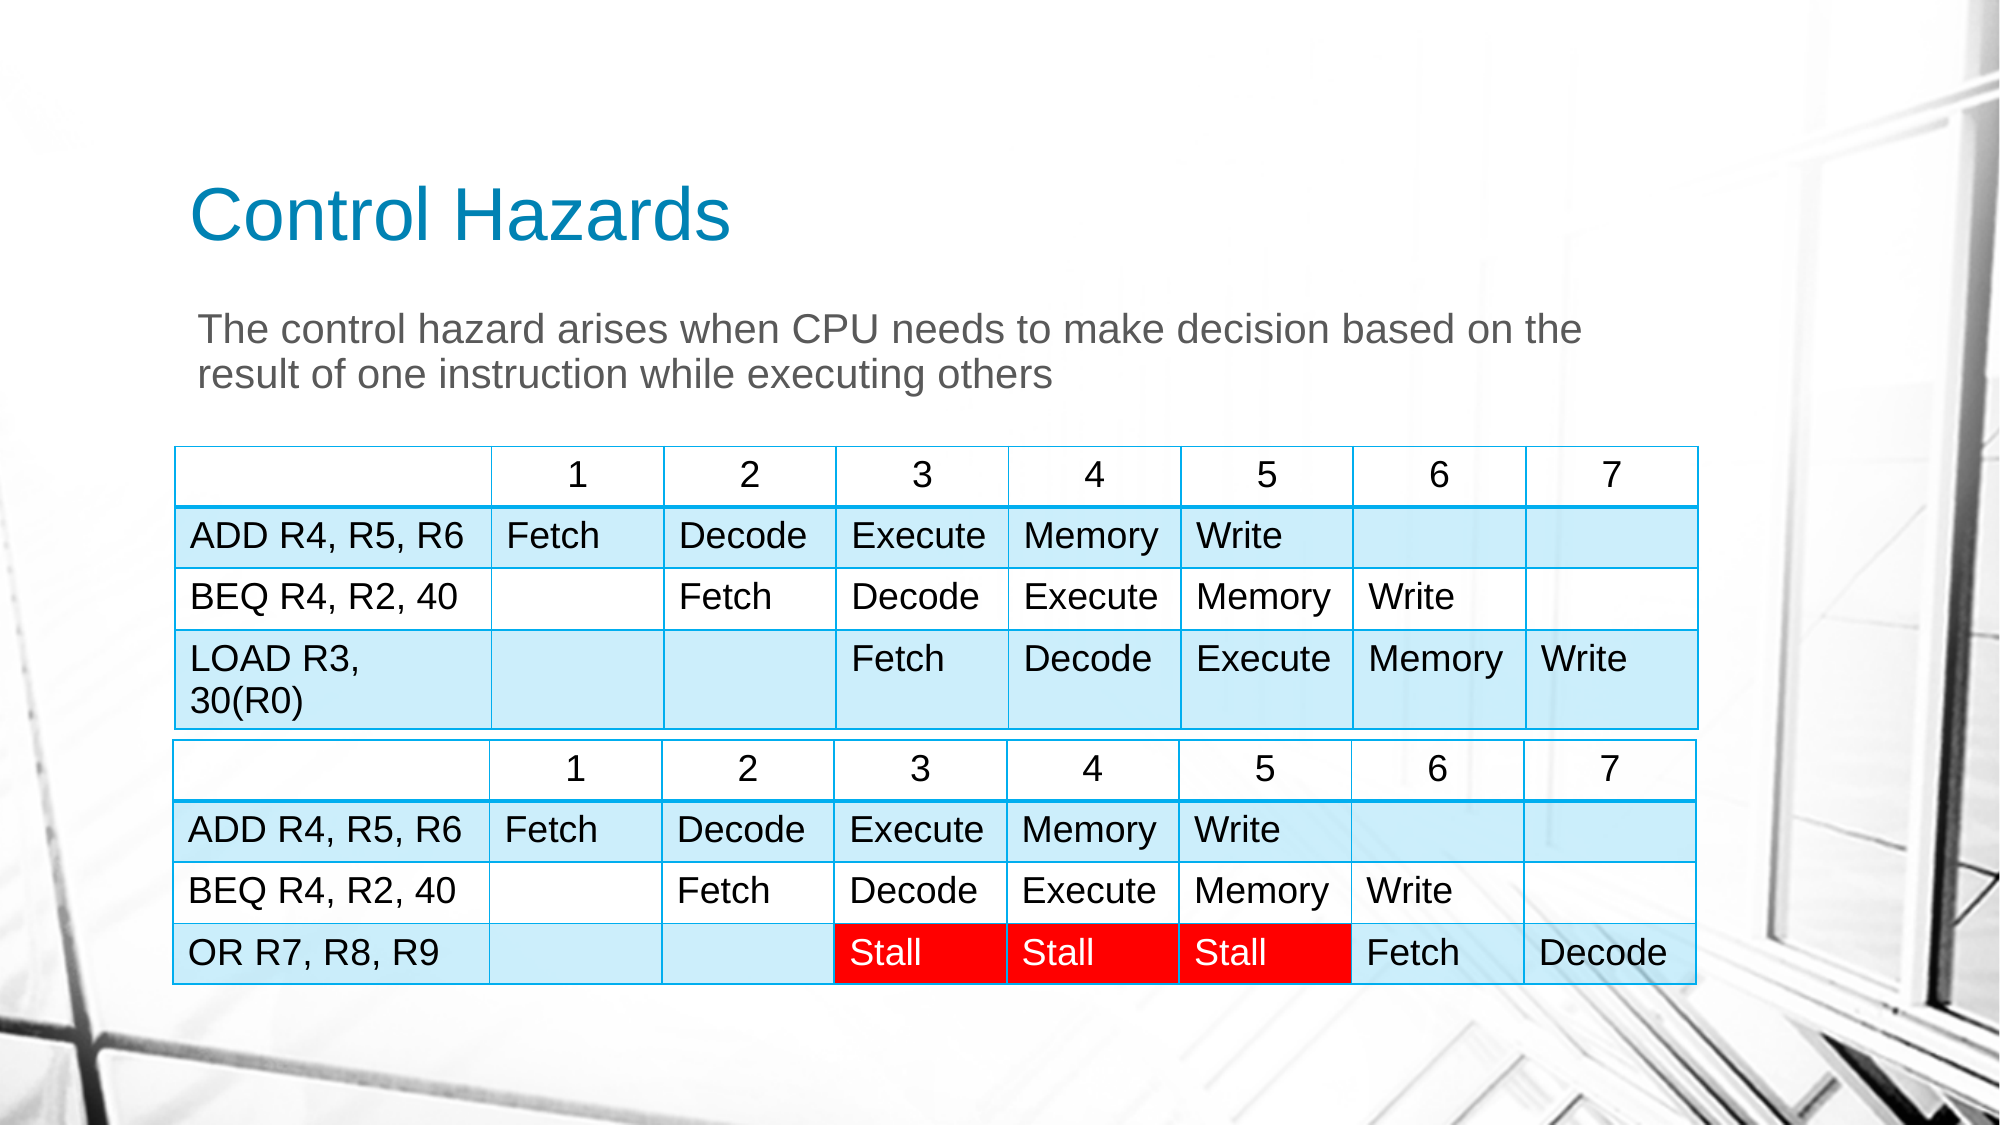

# Control Hazards
The control hazard arises when CPU needs to make decision based on the result of one instruction while executing others
|  | 1 | 2 | 3 | 4 | 5 | 6 | 7 |
| --- | --- | --- | --- | --- | --- | --- | --- |
| ADD R4, R5, R6 | Fetch | Decode | Execute | Memory | Write |  |  |
| BEQ R4, R2, 40 |  | Fetch | Decode | Execute | Memory | Write |  |
| LOAD R3, 30(R0) |  |  | Fetch | Decode | Execute | Memory | Write |
|  | 1 | 2 | 3 | 4 | 5 | 6 | 7 |
| --- | --- | --- | --- | --- | --- | --- | --- |
| ADD R4, R5, R6 | Fetch | Decode | Execute | Memory | Write |  |  |
| BEQ R4, R2, 40 |  | Fetch | Decode | Execute | Memory | Write |  |
| OR R7, R8, R9 |  |  | Stall | Stall | Stall | Fetch | Decode |